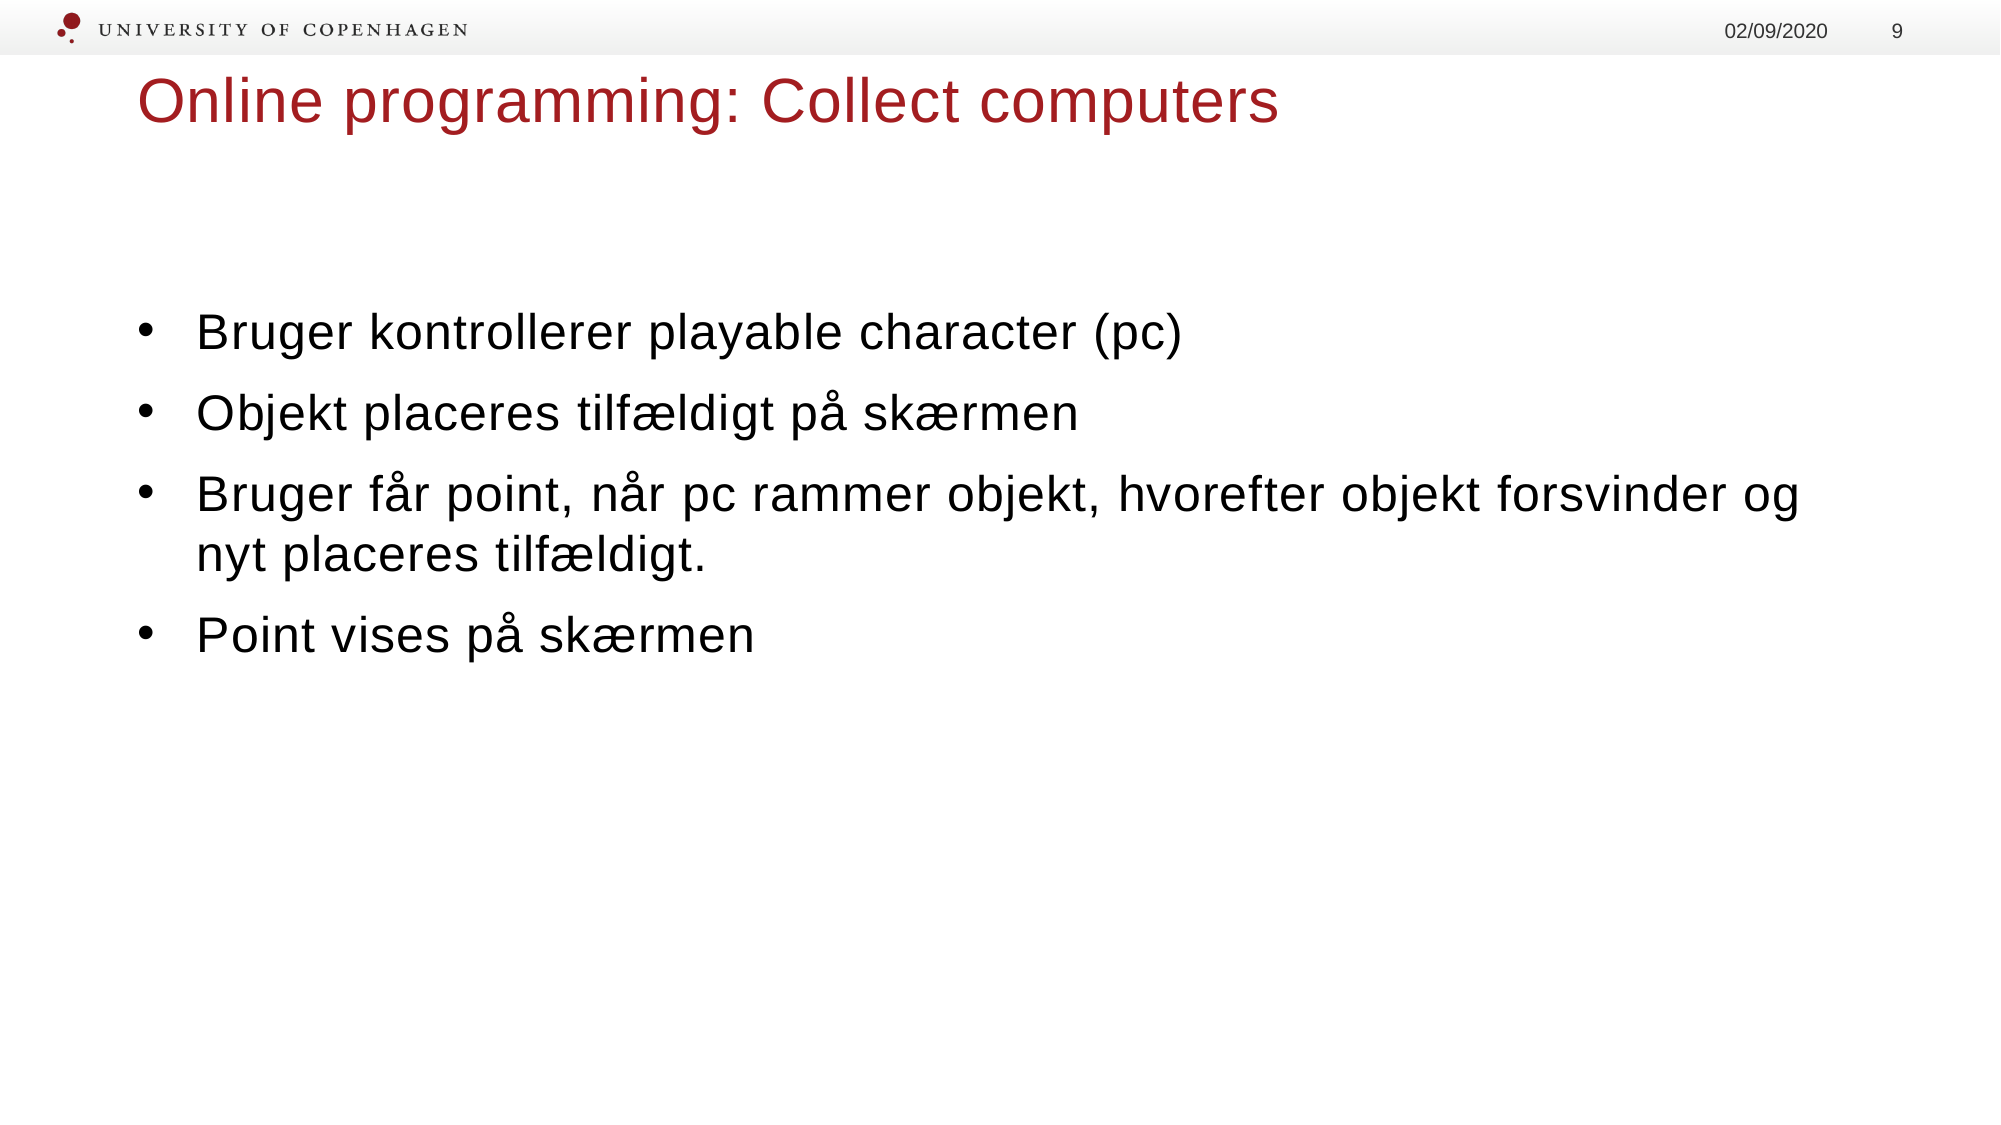

02/09/2020
9
Online programming: Collect computers
#

Bruger kontrollerer playable character (pc)
Objekt placeres tilfældigt på skærmen
Bruger får point, når pc rammer objekt, hvorefter objekt forsvinder og nyt placeres tilfældigt.
Point vises på skærmen